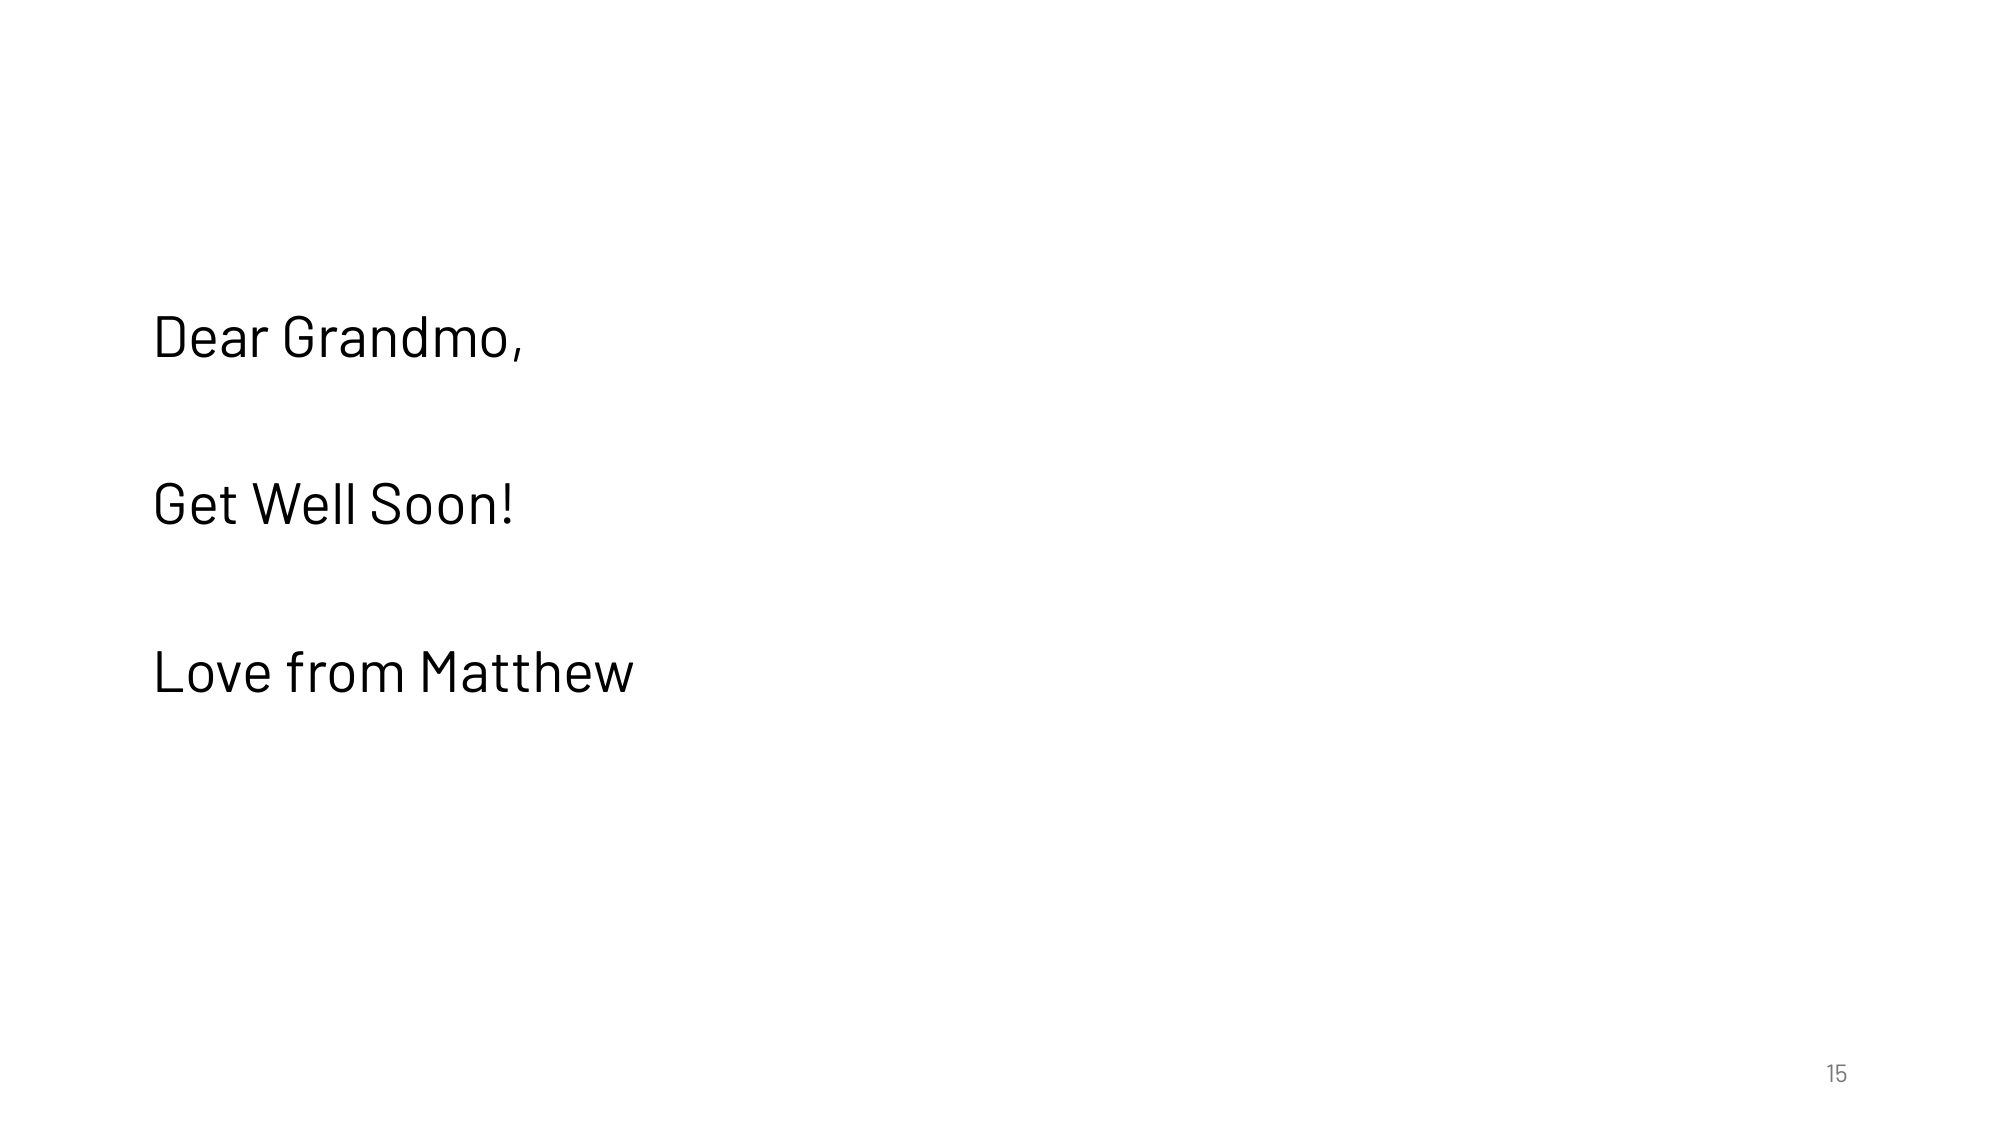

Dear Grandmo,

Get Well Soon!

Love from Matthew
15